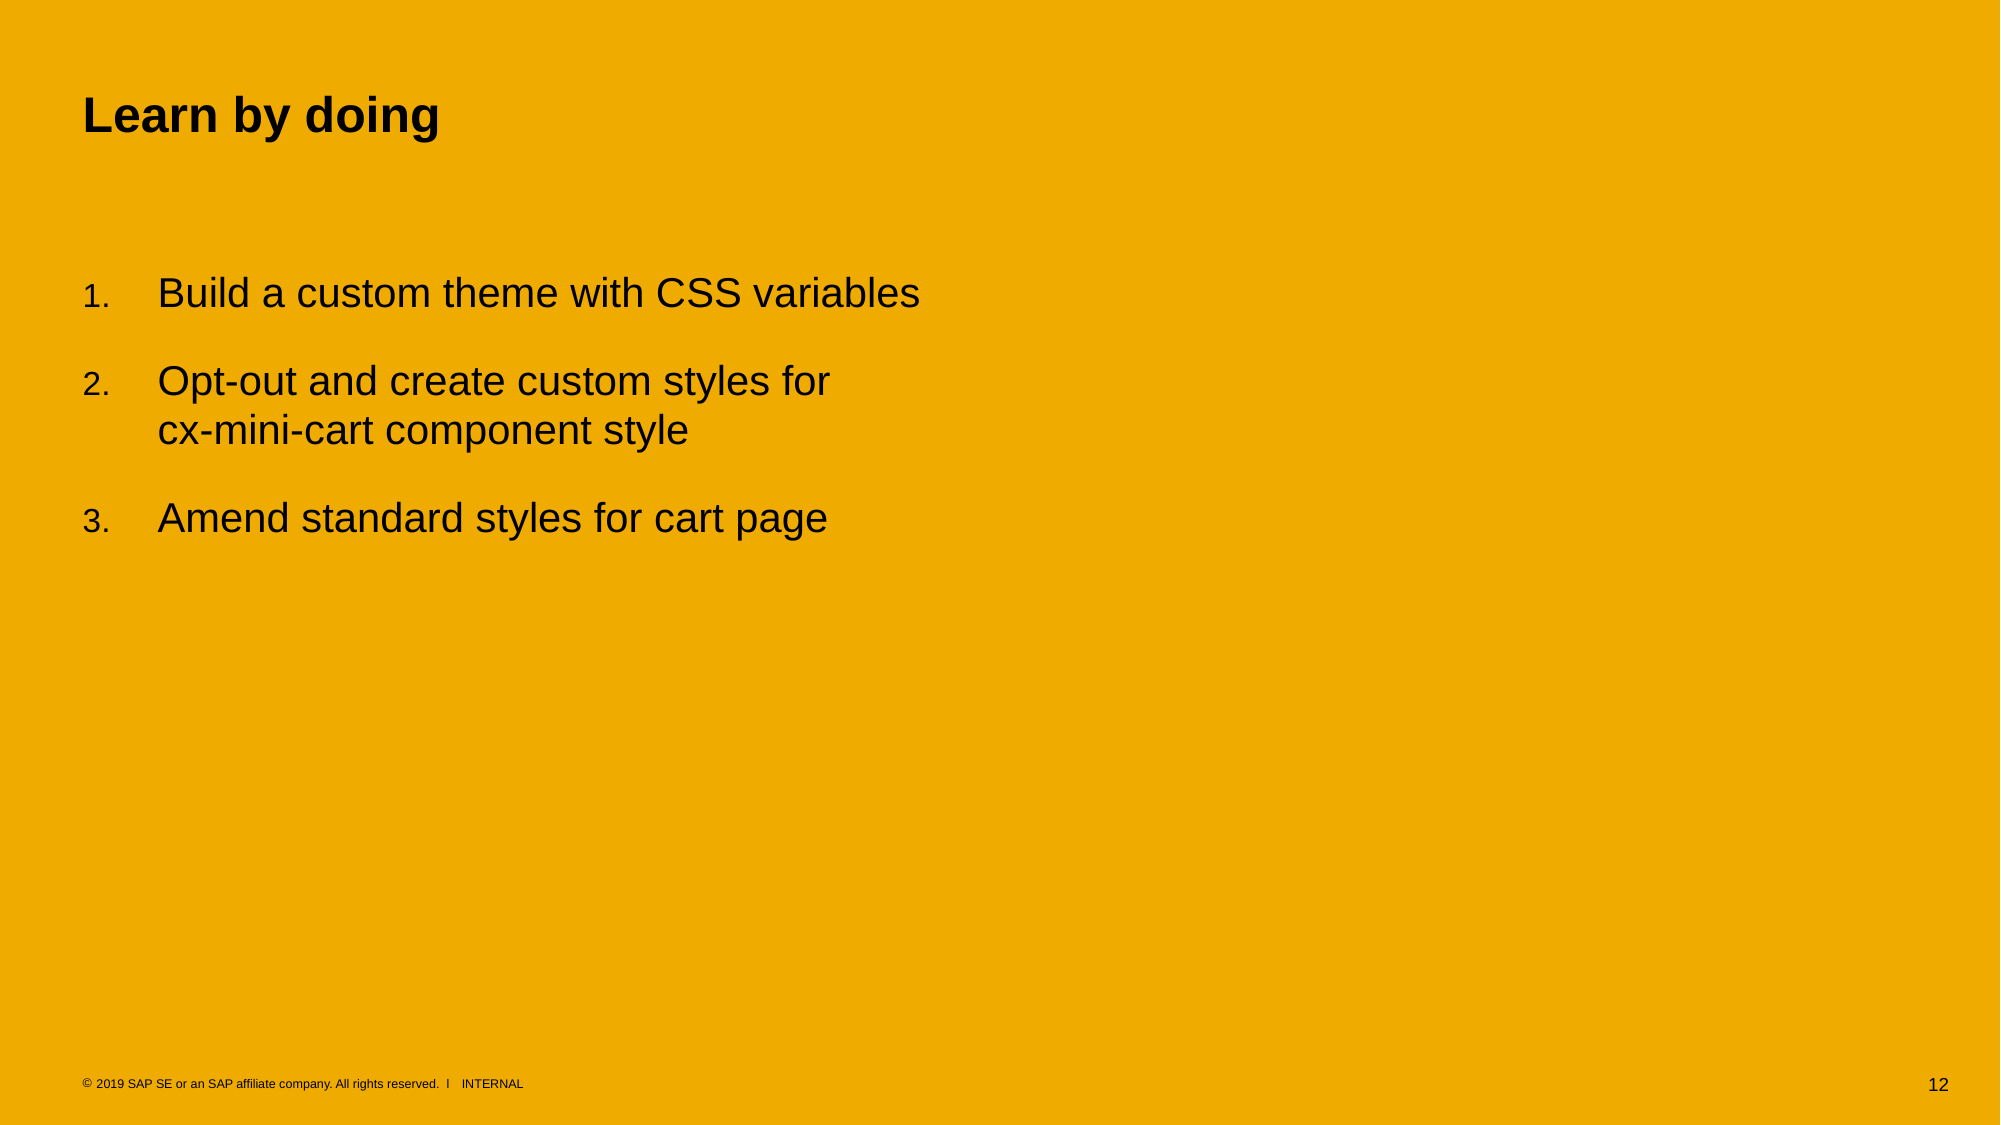

# Learn by doing
Build a custom theme with CSS variables
Opt-out and create custom styles for
cx-mini-cart component style
Amend standard styles for cart page